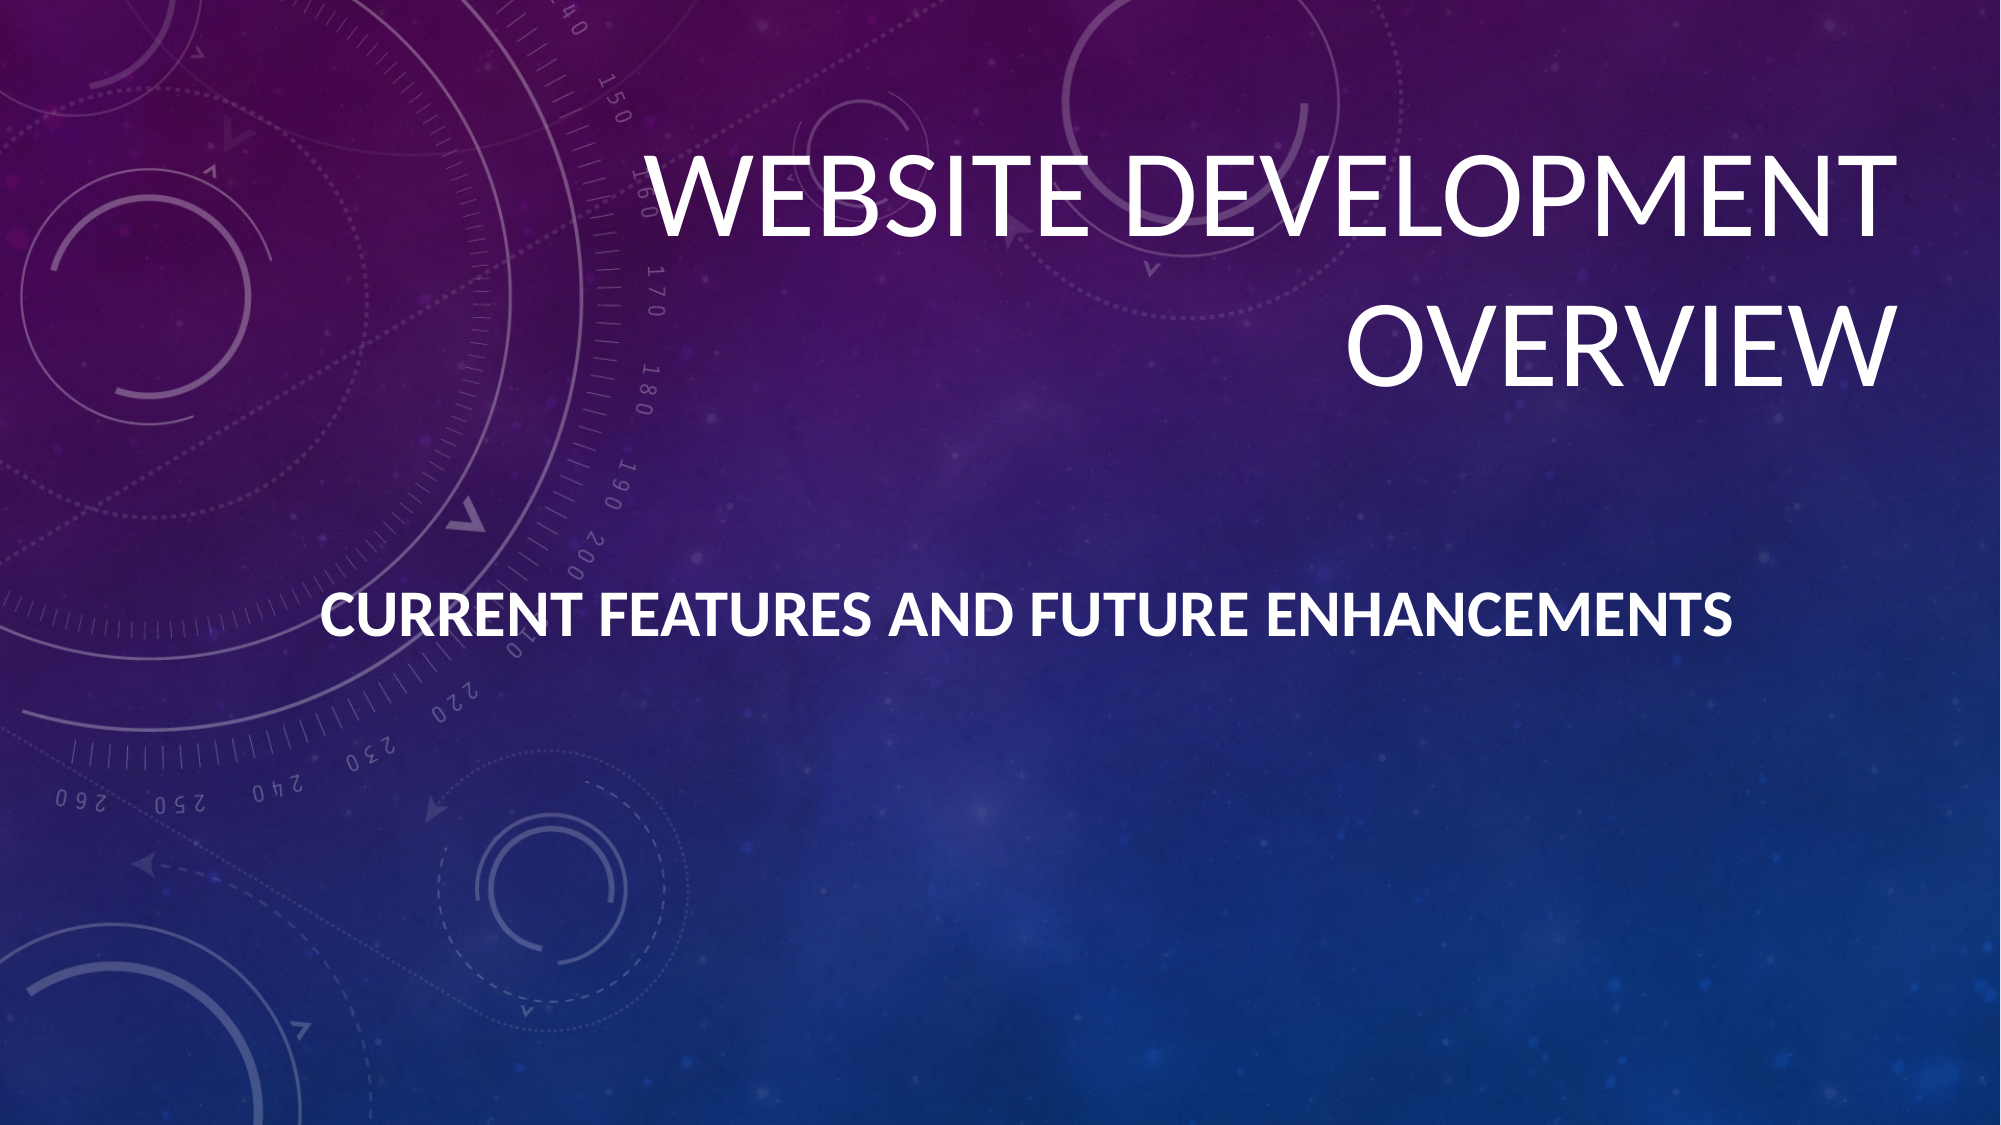

# Website Development Overview
Current Features and Future Enhancements